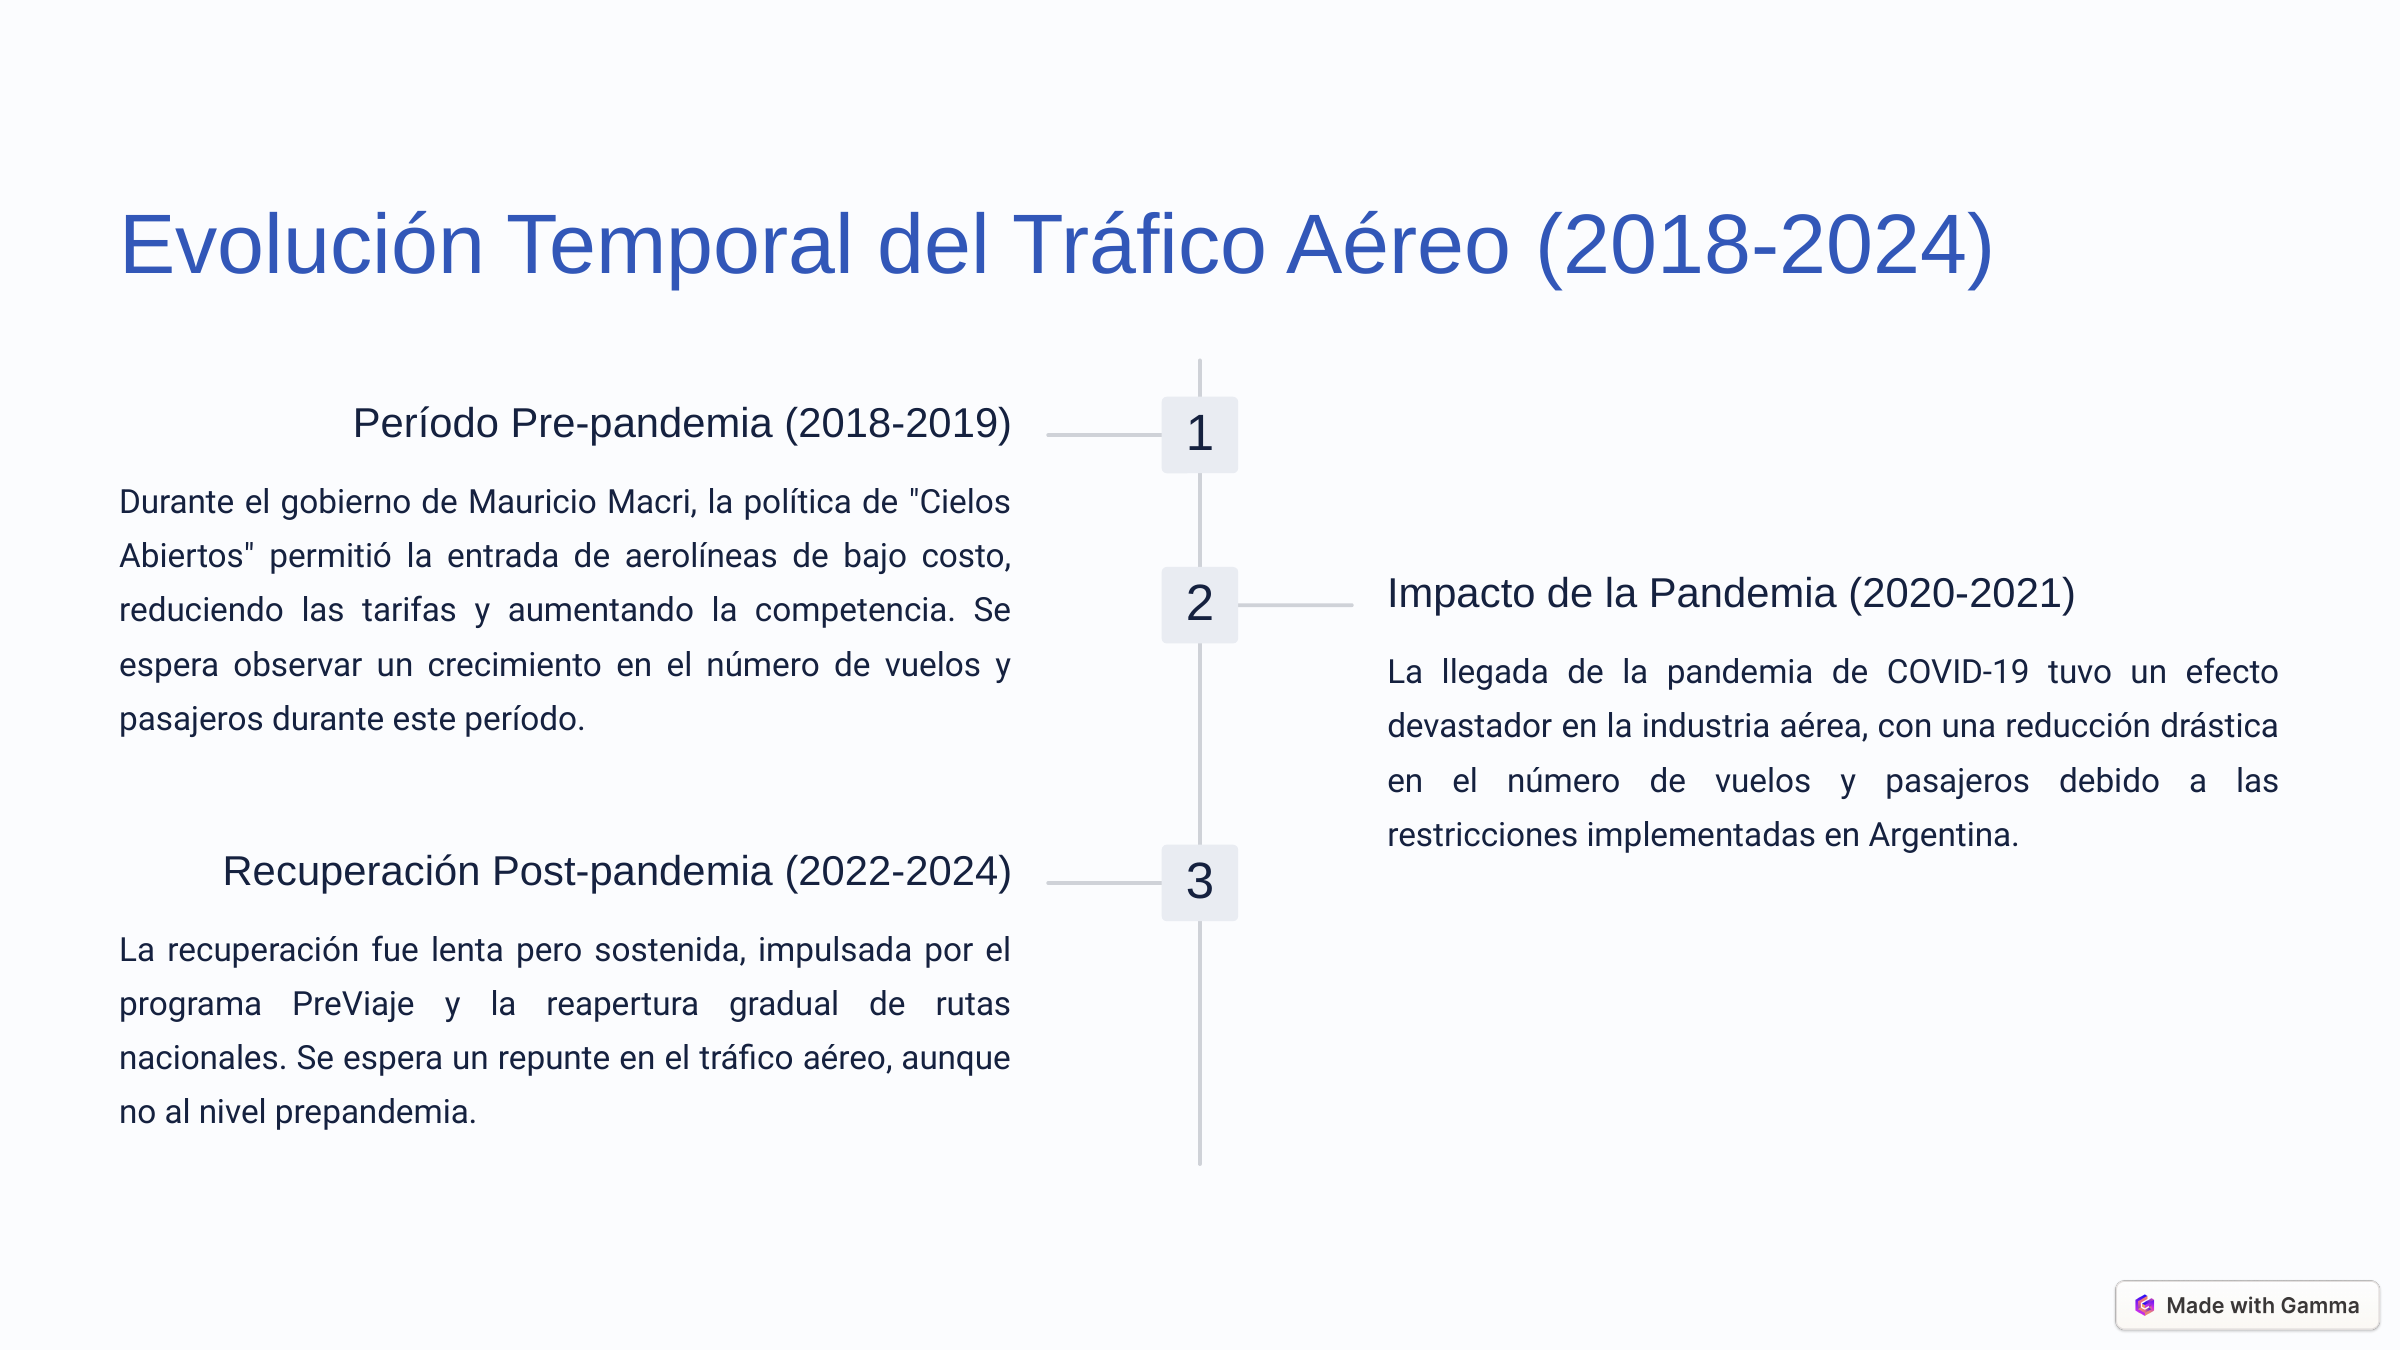

Evolución Temporal del Tráfico Aéreo (2018-2024)

Período Pre-pandemia (2018-2019)

1

Durante el gobierno de Mauricio Macri, la política de "Cielos Abiertos" permitió la entrada de aerolíneas de bajo costo, reduciendo las tarifas y aumentando la competencia. Se espera observar un crecimiento en el número de vuelos y pasajeros durante este período.
Impacto de la Pandemia (2020-2021)

2

La llegada de la pandemia de COVID-19 tuvo un efecto devastador en la industria aérea, con una reducción drástica en el número de vuelos y pasajeros debido a las restricciones implementadas en Argentina.
Recuperación Post-pandemia (2022-2024)

3

La recuperación fue lenta pero sostenida, impulsada por el programa PreViaje y la reapertura gradual de rutas nacionales. Se espera un repunte en el tráfico aéreo, aunque no al nivel prepandemia.